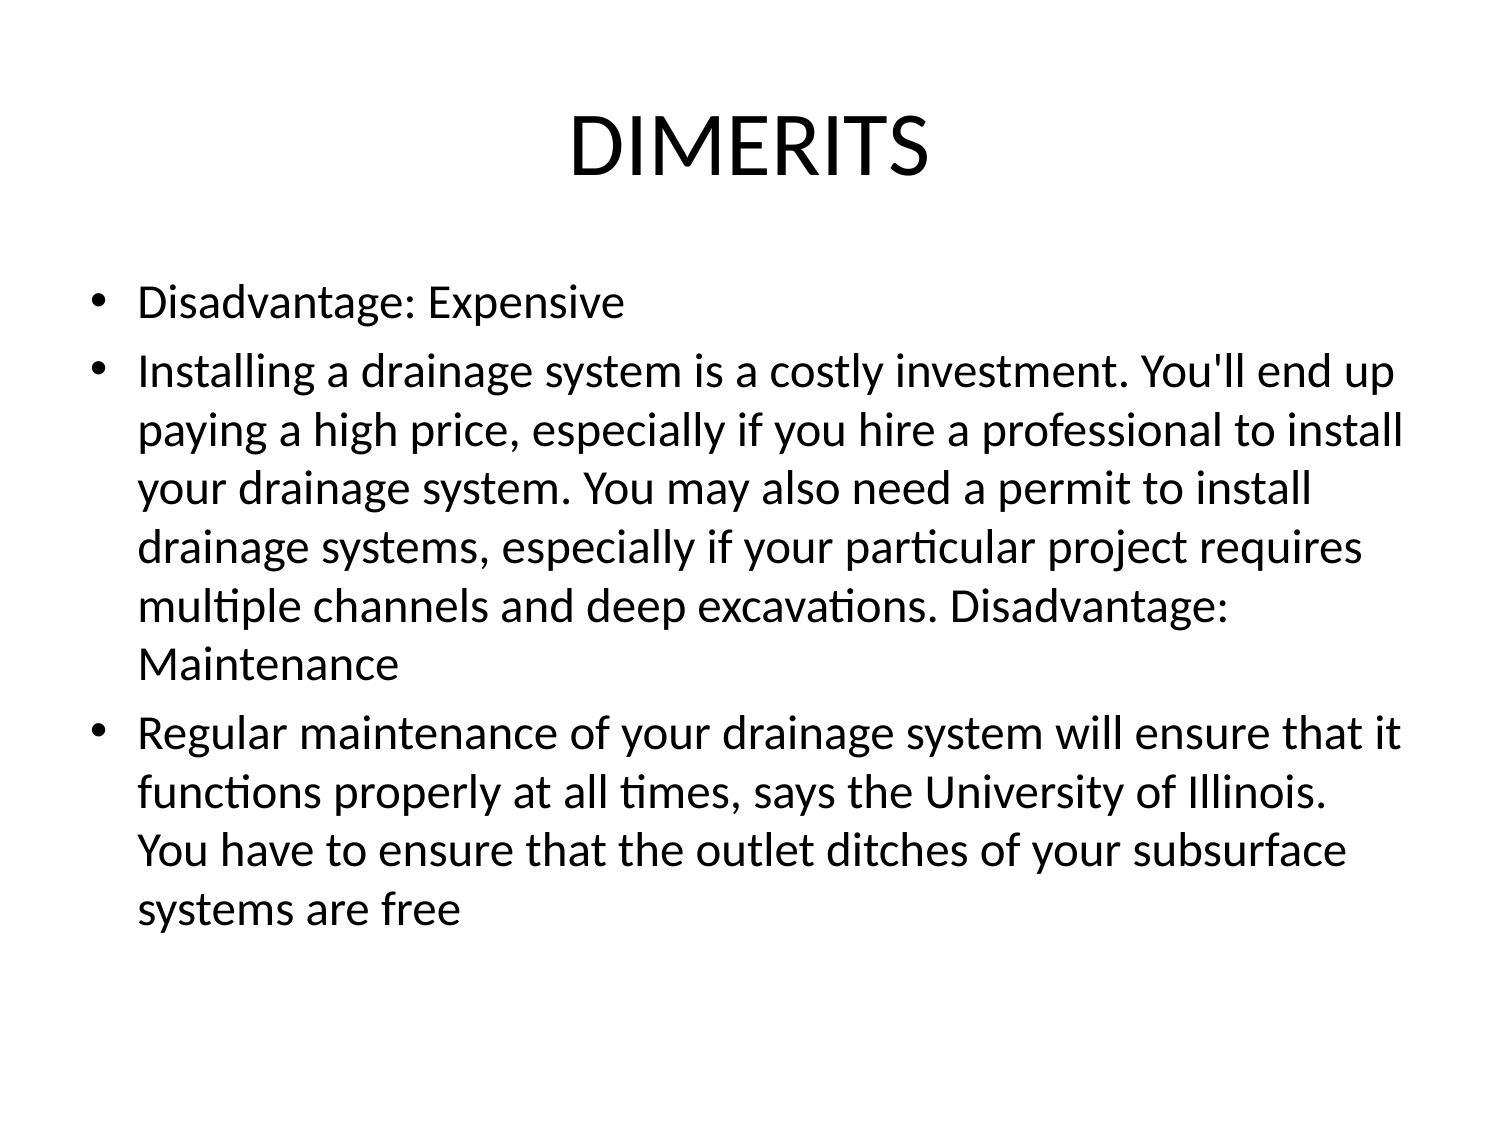

# DIMERITS
Disadvantage: Expensive
Installing a drainage system is a costly investment. You'll end up paying a high price, especially if you hire a professional to install your drainage system. You may also need a permit to install drainage systems, especially if your particular project requires multiple channels and deep excavations. Disadvantage: Maintenance
Regular maintenance of your drainage system will ensure that it functions properly at all times, says the University of Illinois. You have to ensure that the outlet ditches of your subsurface systems are free